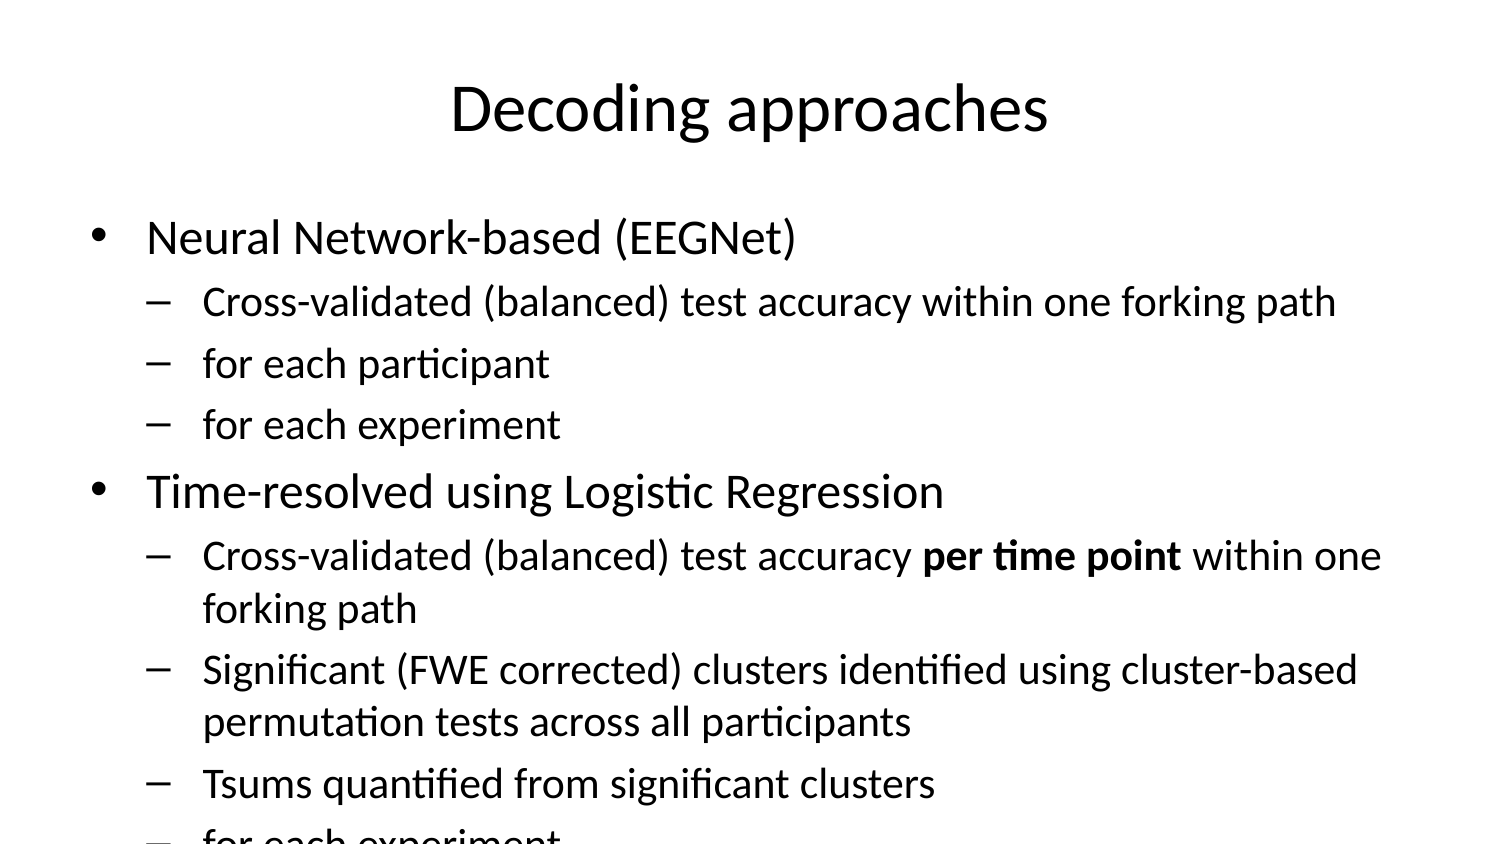

# Decoding approaches
Neural Network-based (EEGNet)
Cross-validated (balanced) test accuracy within one forking path
for each participant
for each experiment
Time-resolved using Logistic Regression
Cross-validated (balanced) test accuracy per time point within one forking path
Significant (FWE corrected) clusters identified using cluster-based permutation tests across all participants
Tsums quantified from significant clusters
for each experiment